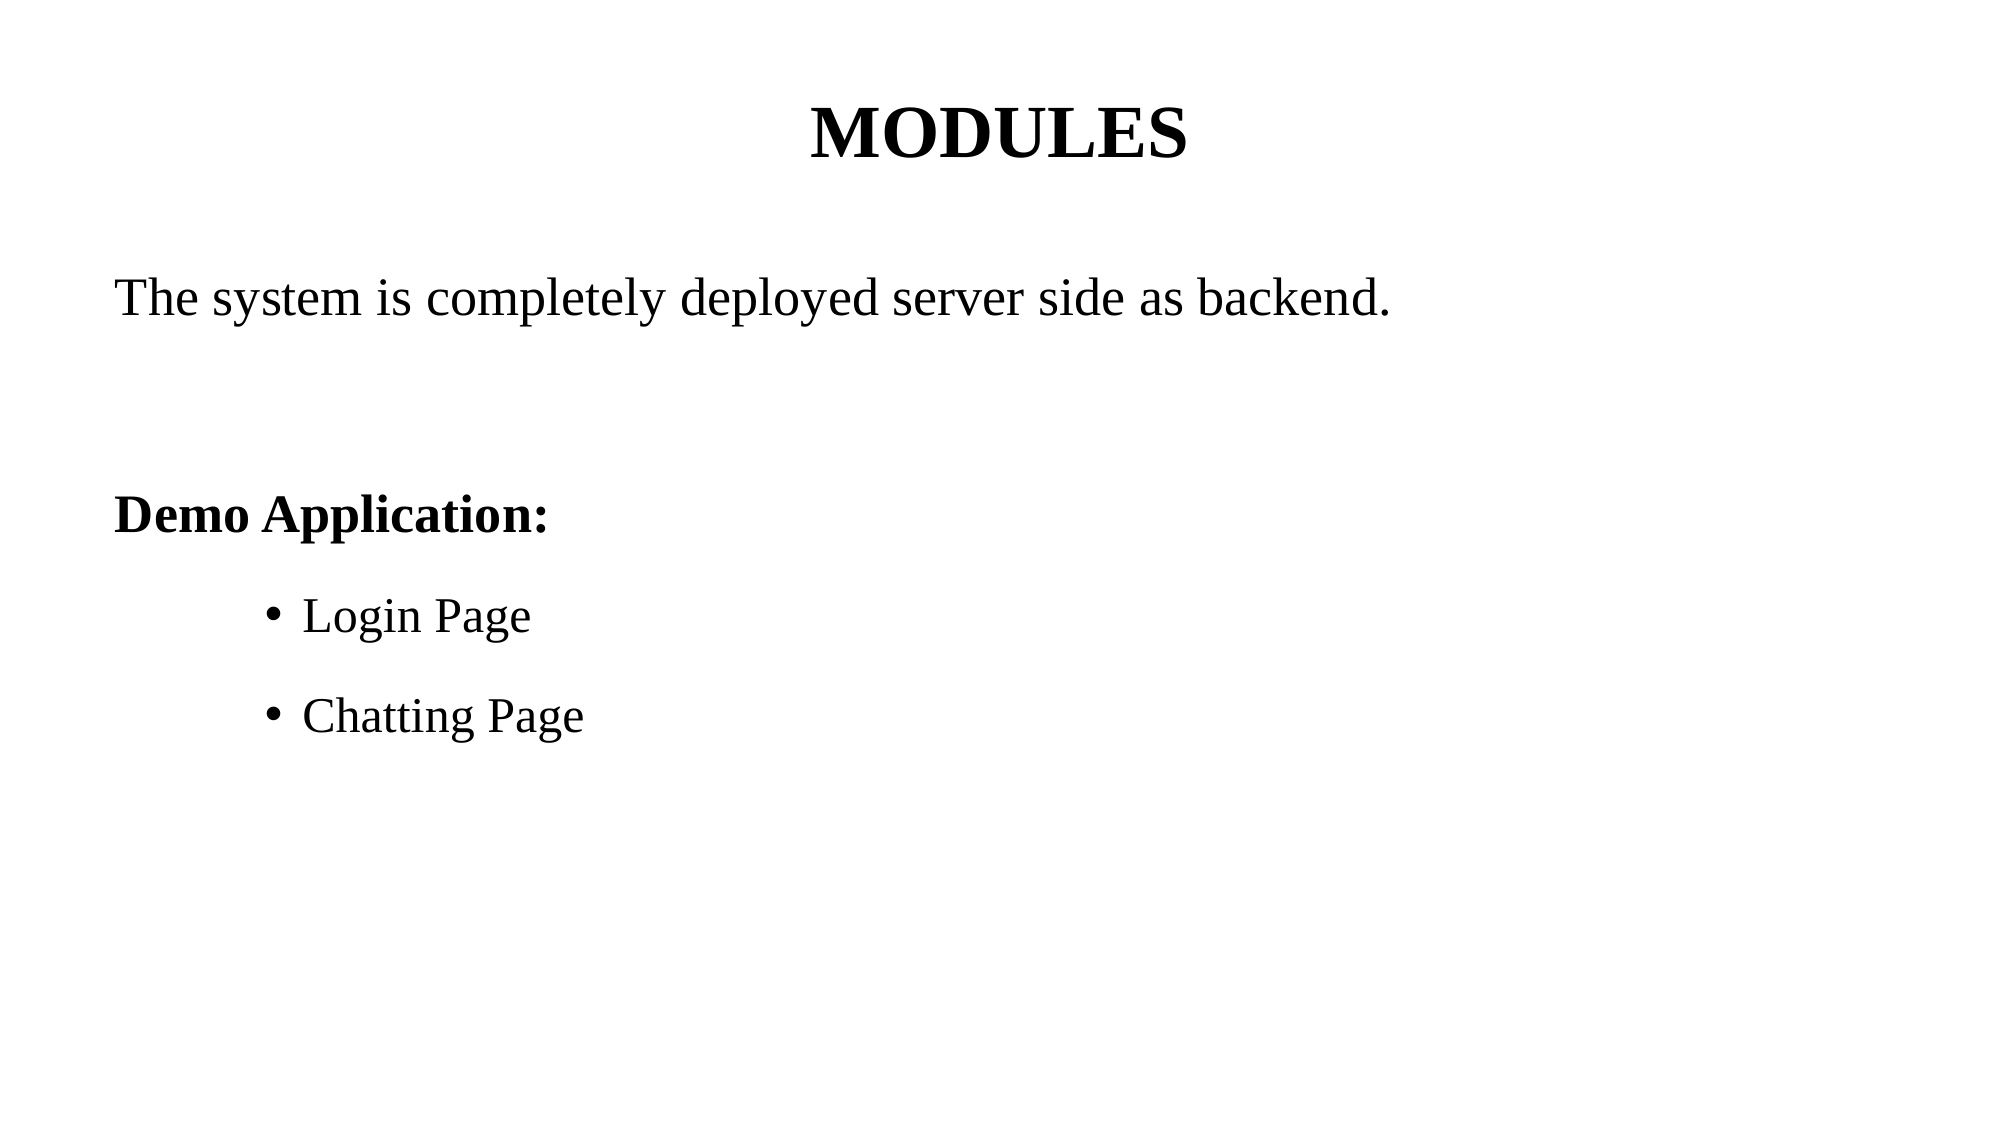

# MODULES
The system is completely deployed server side as backend.

Demo Application:
Login Page
Chatting Page